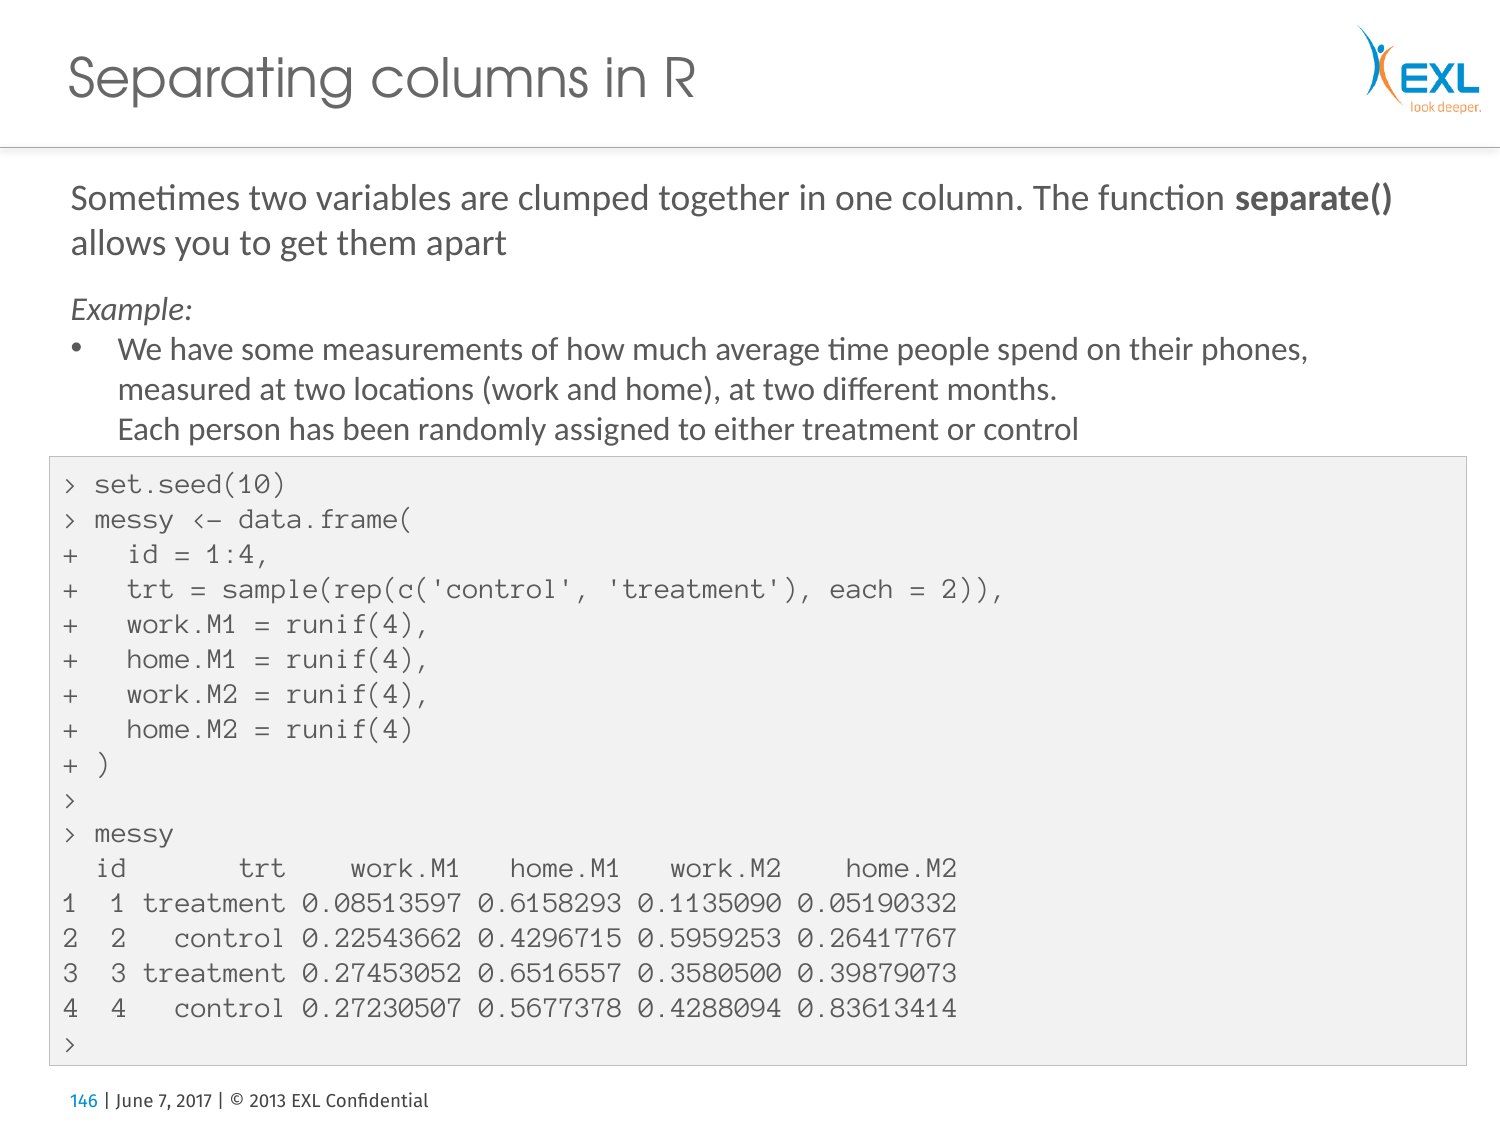

# Separating columns in R
Sometimes two variables are clumped together in one column. The function separate() allows you to get them apart

Example:
We have some measurements of how much average time people spend on their phones, measured at two locations (work and home), at two different months.
Each person has been randomly assigned to either treatment or control
> set.seed(10)
> messy <- data.frame(
+   id = 1:4,
+   trt = sample(rep(c('control', 'treatment'), each = 2)),
+   work.M1 = runif(4),
+   home.M1 = runif(4),
+   work.M2 = runif(4),
+   home.M2 = runif(4)
+ )
>
> messy
  id       trt    work.M1   home.M1   work.M2    home.M2
1  1 treatment 0.08513597 0.6158293 0.1135090 0.05190332
2  2   control 0.22543662 0.4296715 0.5959253 0.26417767
3  3 treatment 0.27453052 0.6516557 0.3580500 0.39879073
4  4   control 0.27230507 0.5677378 0.4288094 0.83613414
>